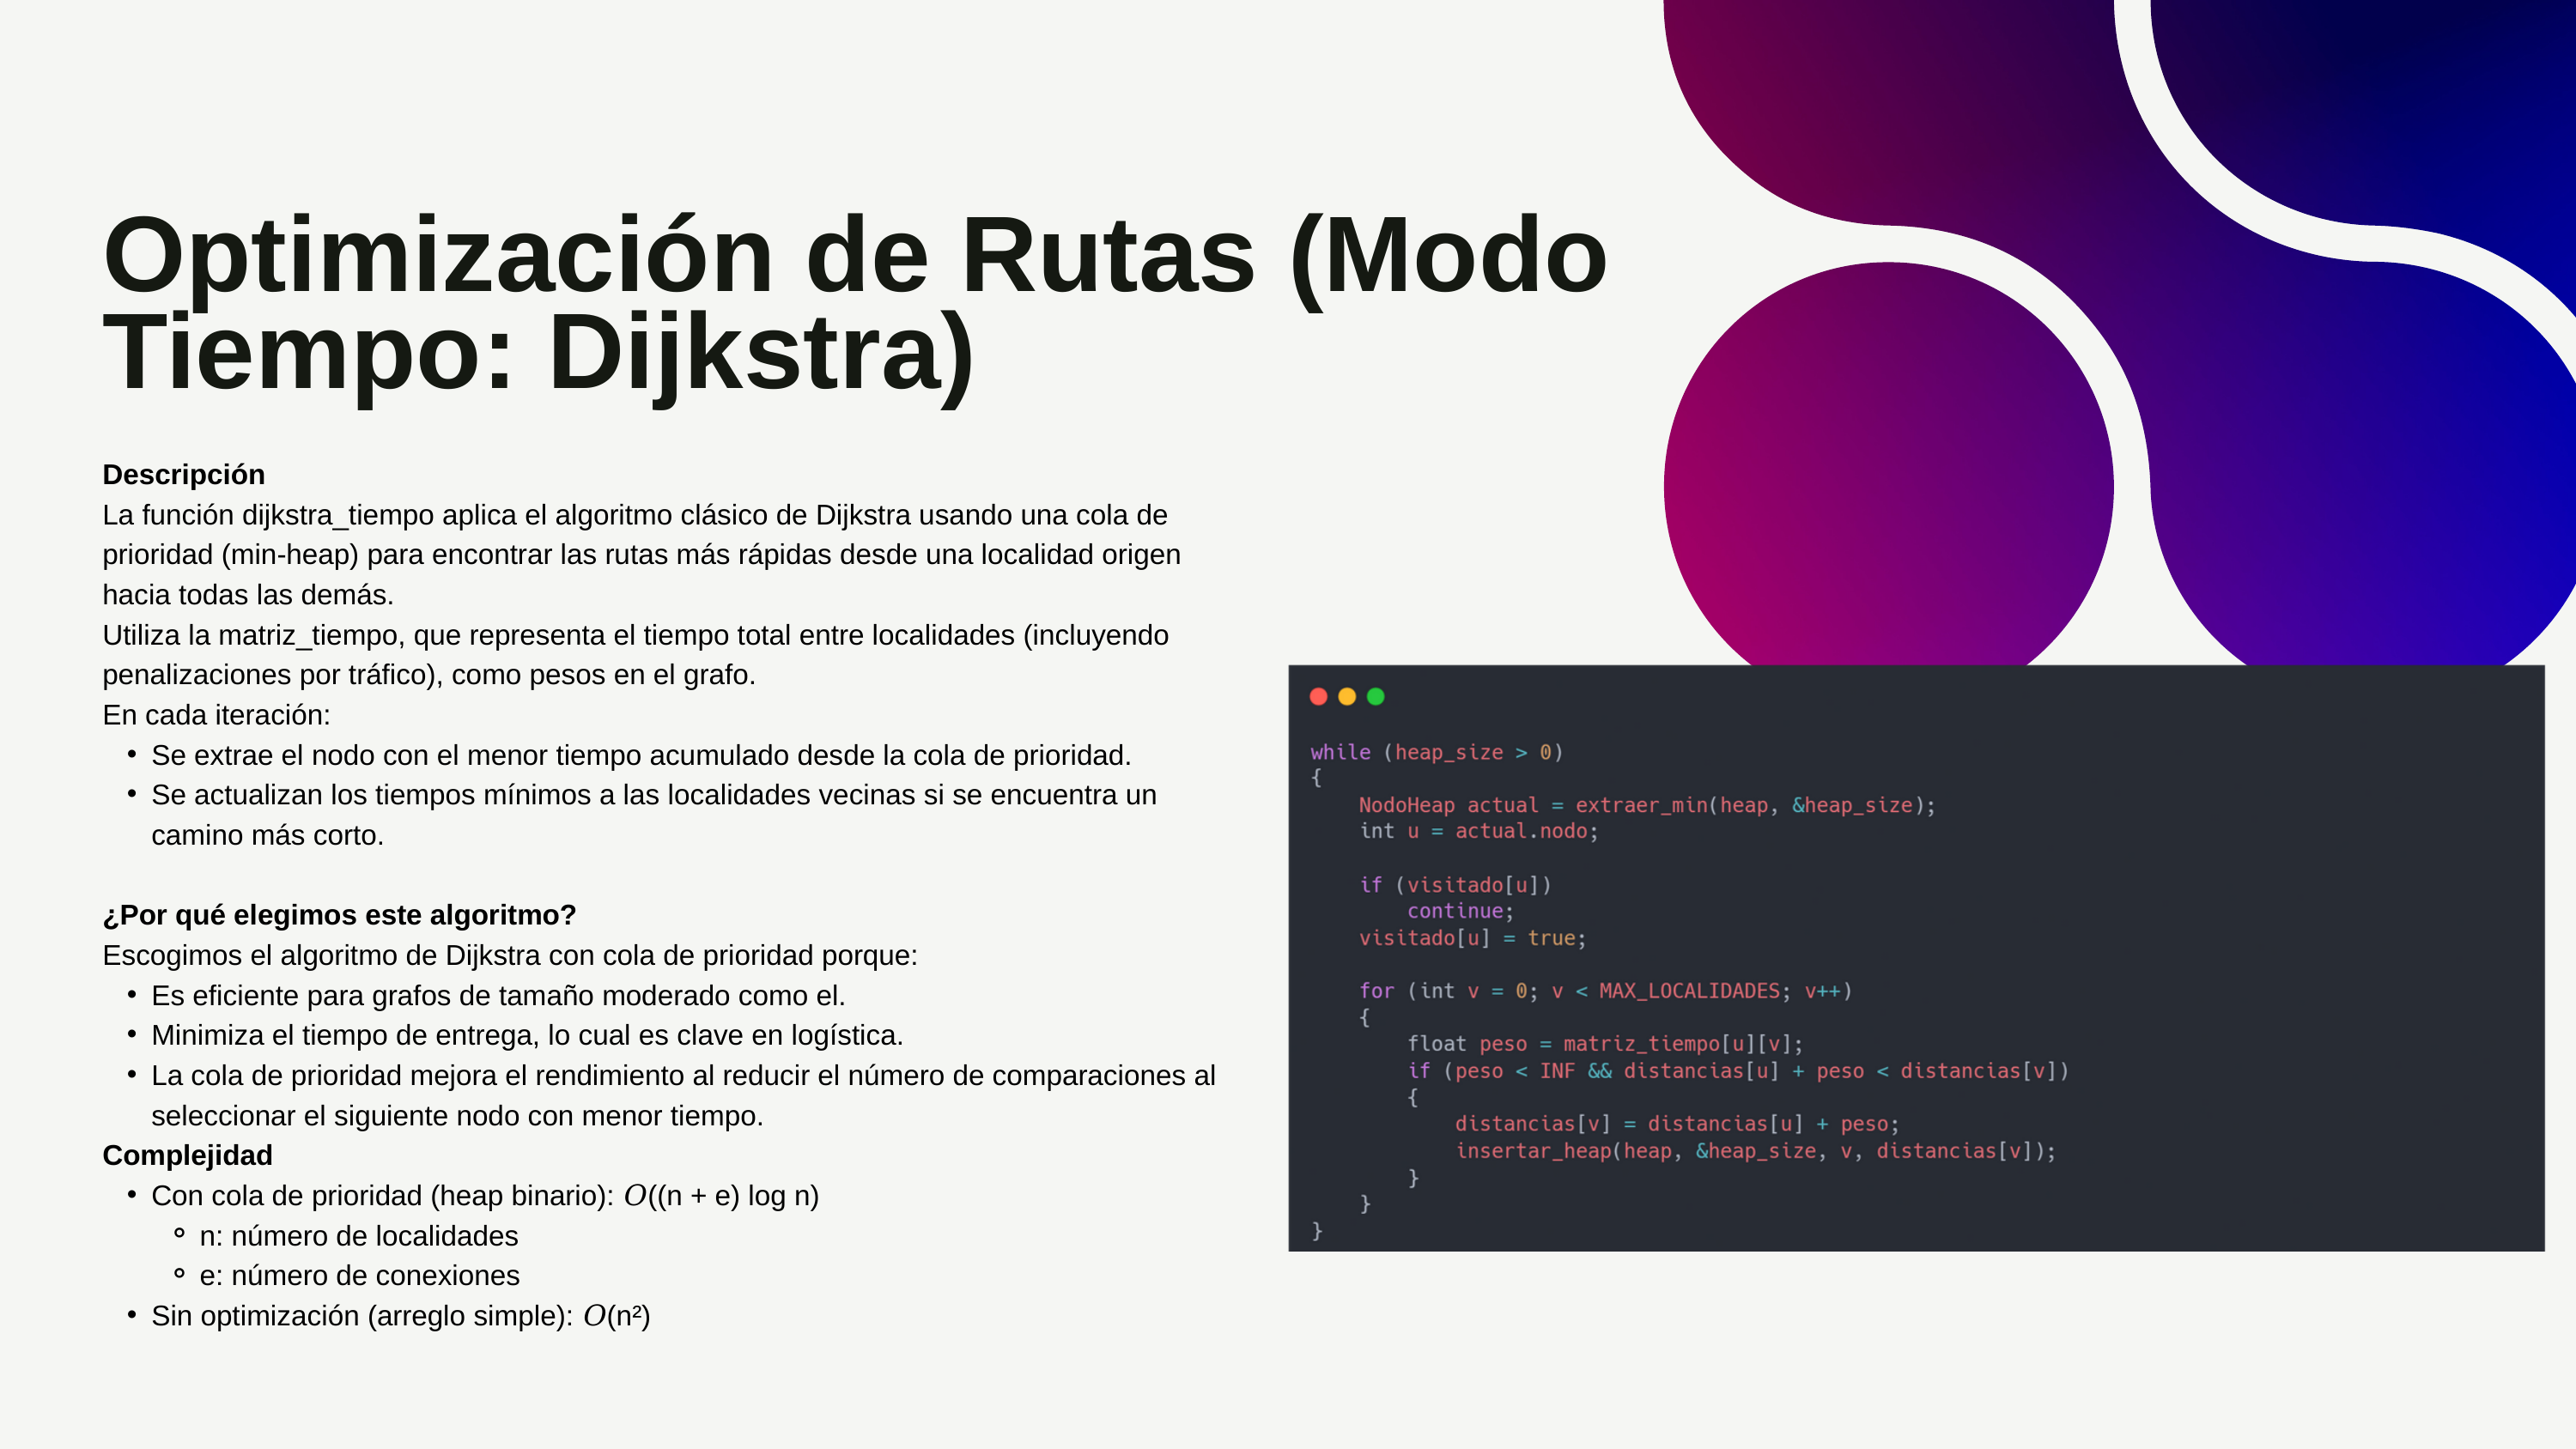

Optimización de Rutas (Modo Tiempo: Dijkstra)
Descripción
La función dijkstra_tiempo aplica el algoritmo clásico de Dijkstra usando una cola de prioridad (min-heap) para encontrar las rutas más rápidas desde una localidad origen hacia todas las demás.
Utiliza la matriz_tiempo, que representa el tiempo total entre localidades (incluyendo penalizaciones por tráfico), como pesos en el grafo.
En cada iteración:
Se extrae el nodo con el menor tiempo acumulado desde la cola de prioridad.
Se actualizan los tiempos mínimos a las localidades vecinas si se encuentra un camino más corto.

¿Por qué elegimos este algoritmo?
Escogimos el algoritmo de Dijkstra con cola de prioridad porque:
Es eficiente para grafos de tamaño moderado como el.
Minimiza el tiempo de entrega, lo cual es clave en logística.
La cola de prioridad mejora el rendimiento al reducir el número de comparaciones al seleccionar el siguiente nodo con menor tiempo.
Complejidad
Con cola de prioridad (heap binario): 𝑂((n + e) log n)
n: número de localidades
e: número de conexiones
Sin optimización (arreglo simple): 𝑂(n²)